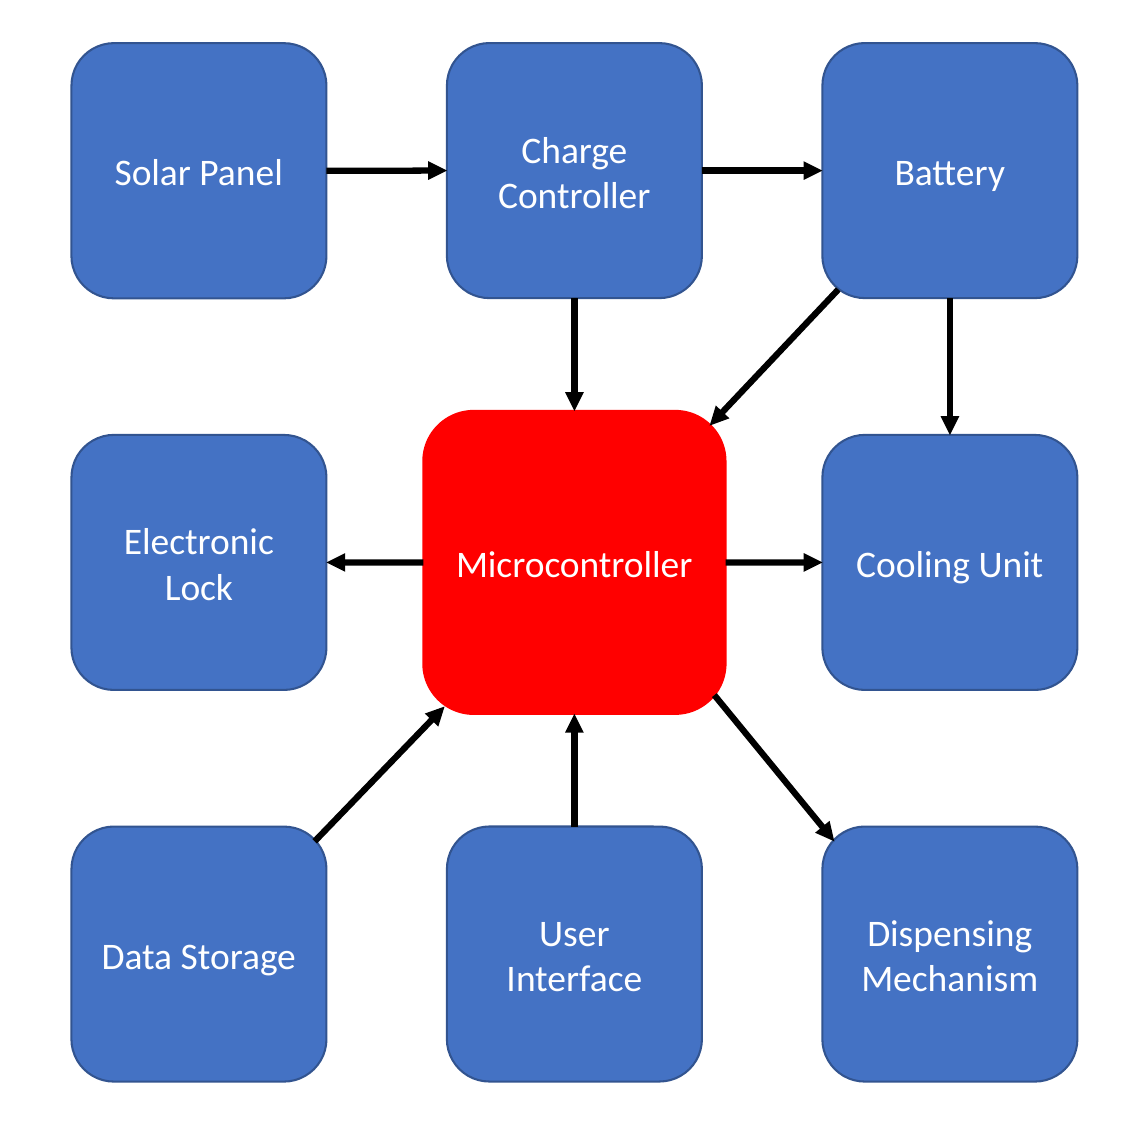

Solar Panel
Charge Controller
Battery
Microcontroller
Electronic Lock
Cooling Unit
User Interface
Data Storage
Dispensing Mechanism